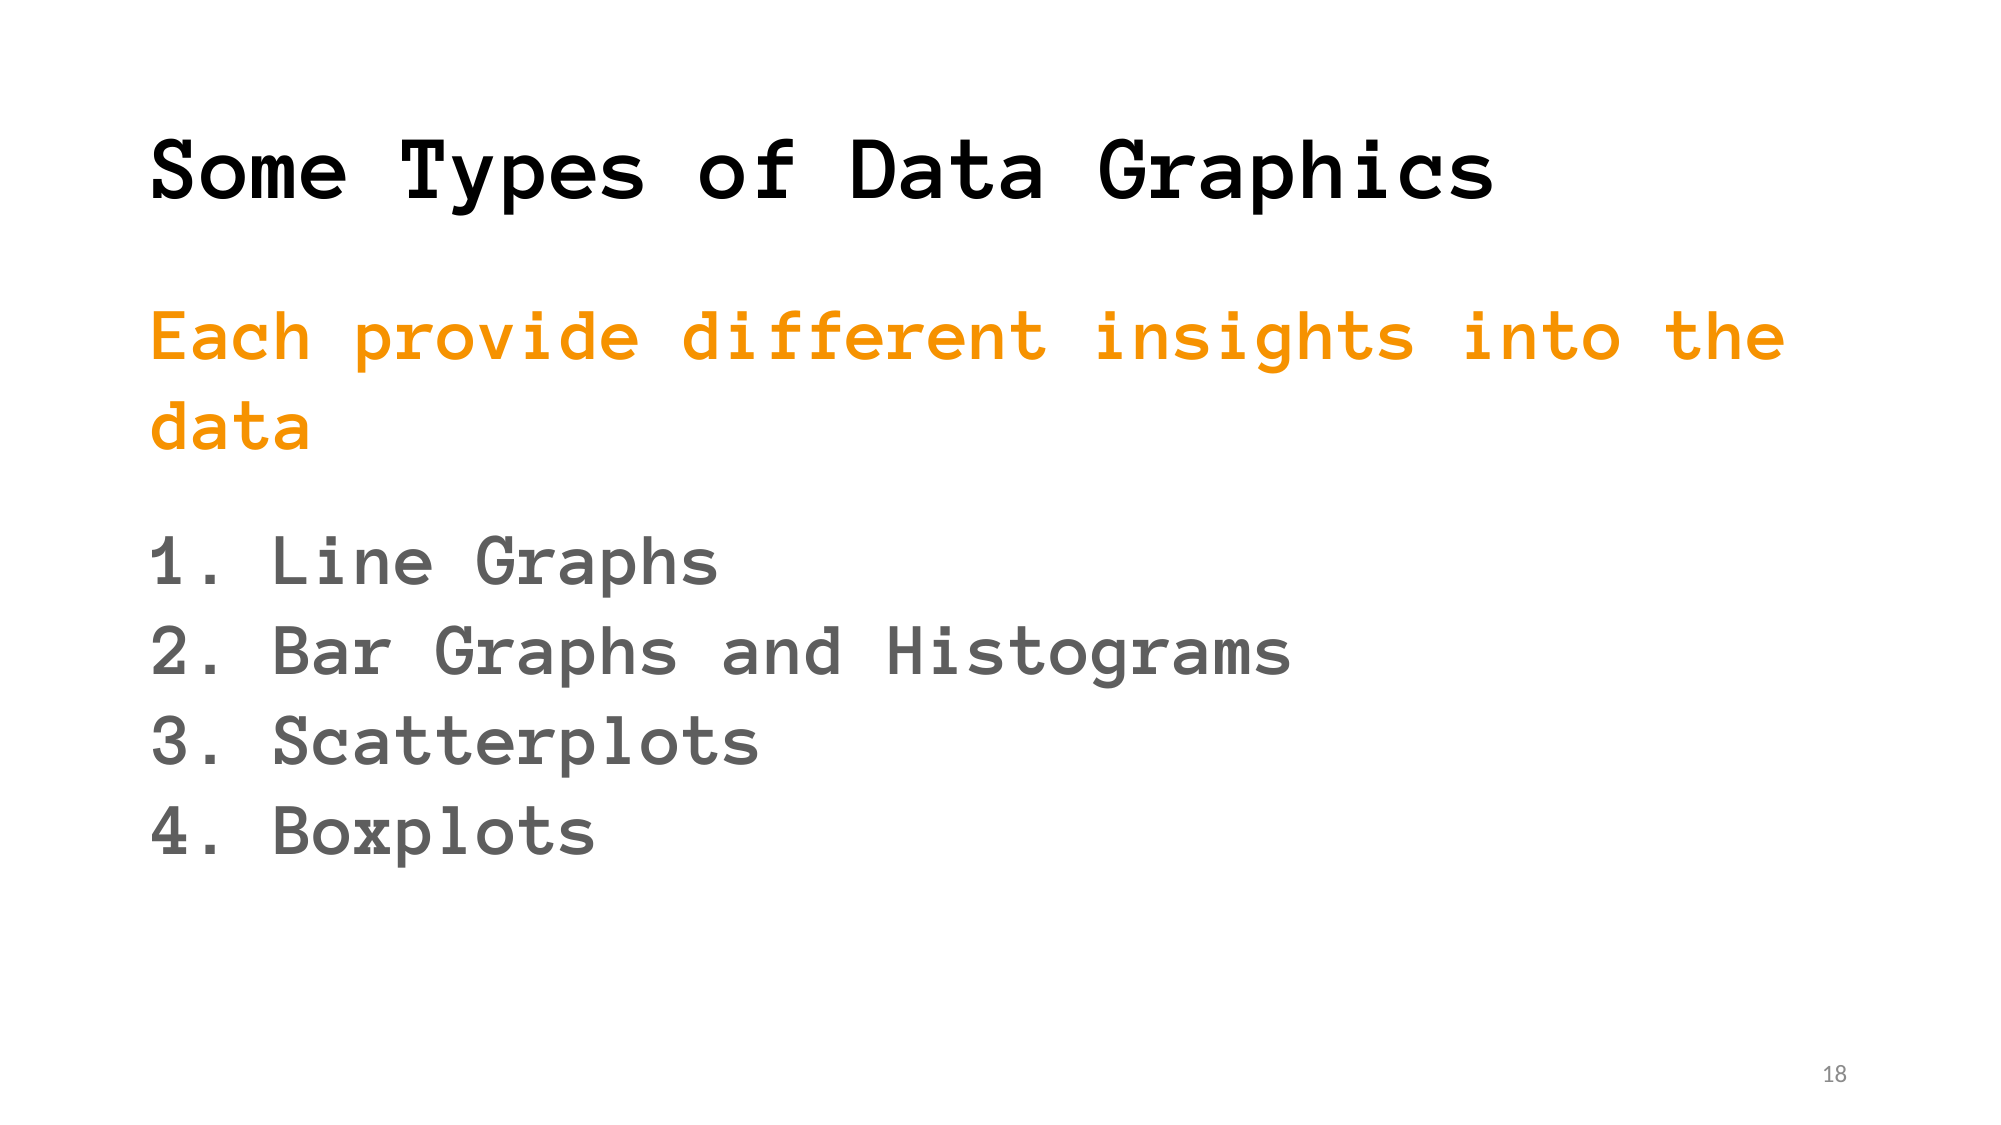

# Some Types of Data Graphics
Each provide different insights into the data
Line Graphs
Bar Graphs and Histograms
Scatterplots
Boxplots
18